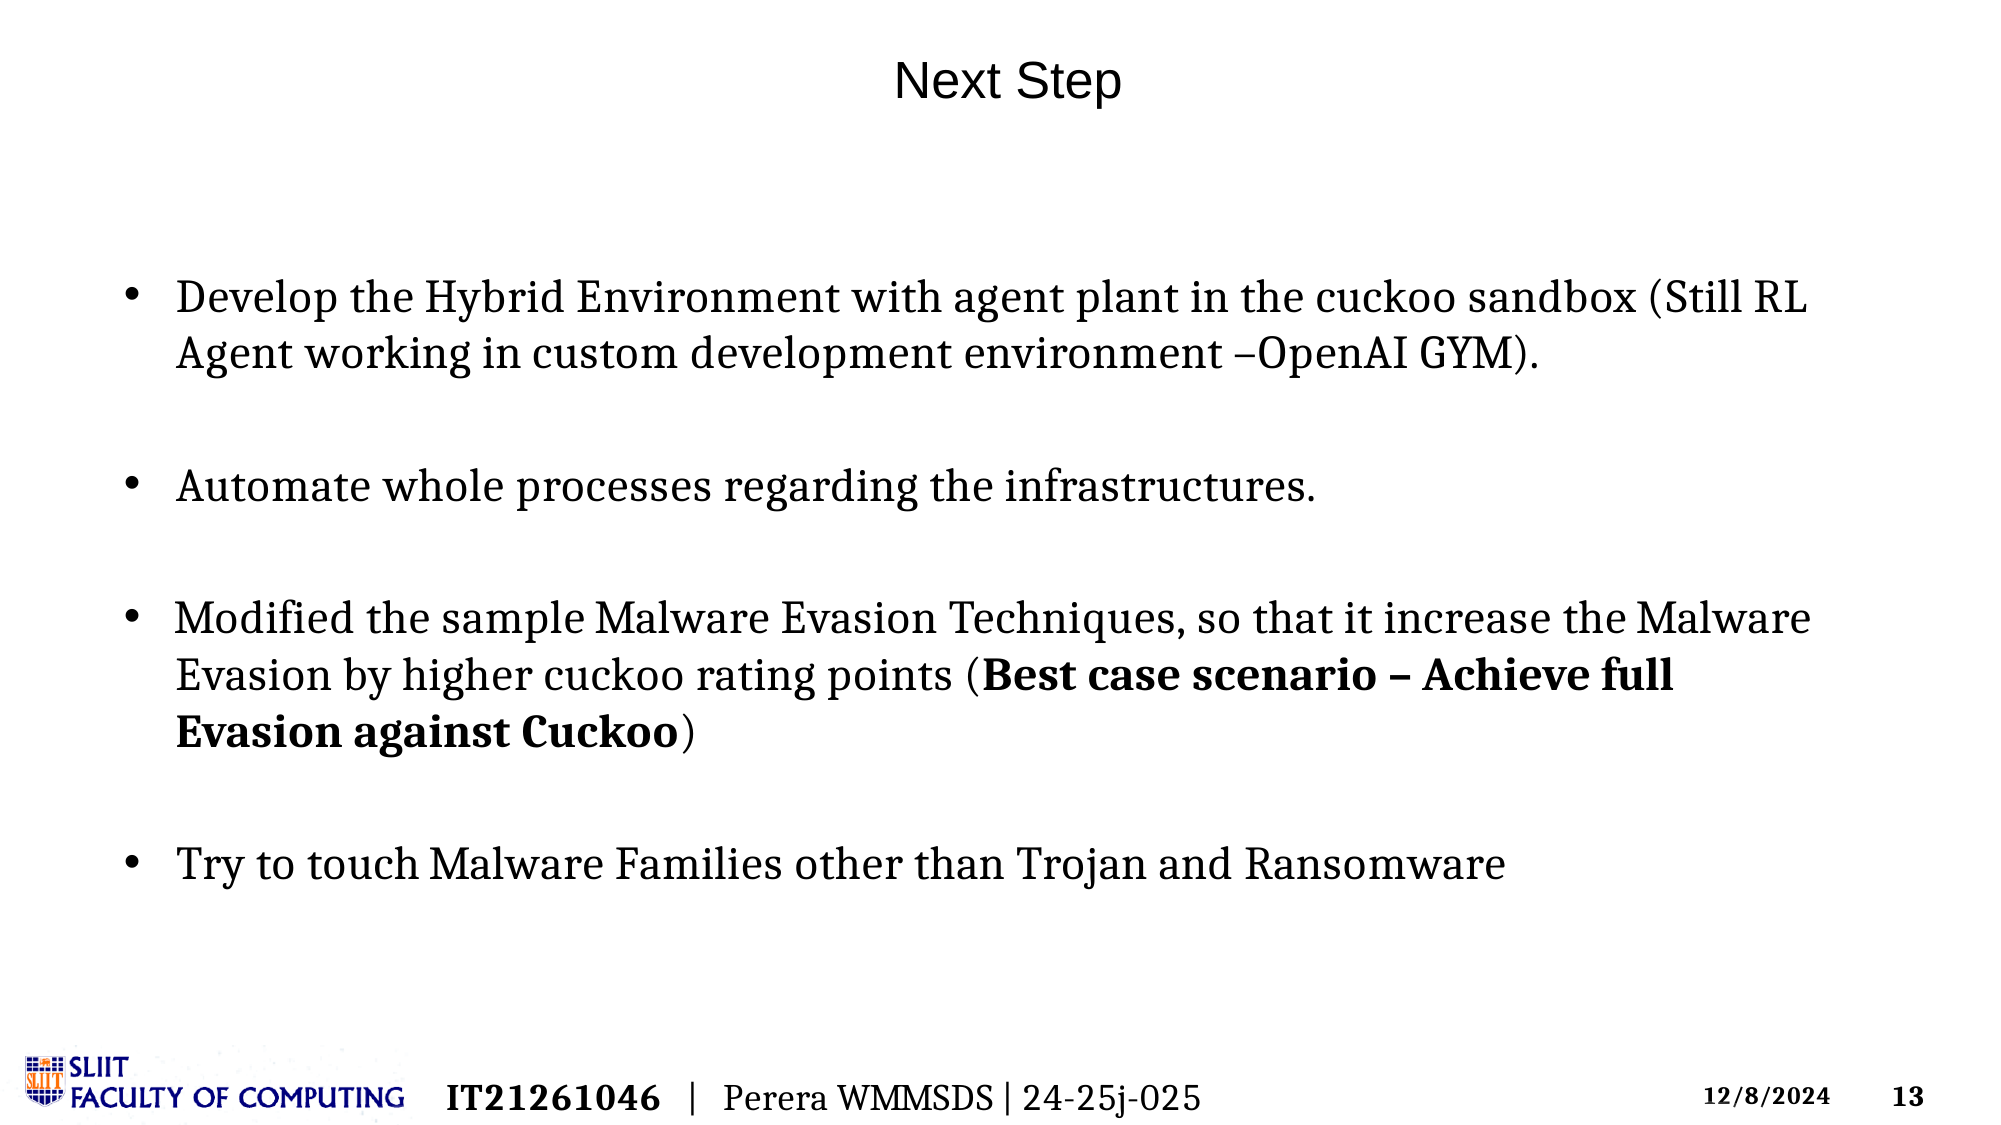

# Next Step

Develop the Hybrid Environment with agent plant in the cuckoo sandbox (Still RL Agent working in custom development environment –OpenAI GYM).

Automate whole processes regarding the infrastructures.

Modified the sample Malware Evasion Techniques, so that it increase the Malware Evasion by higher cuckoo rating points (Best case scenario – Achieve full Evasion against Cuckoo)

Try to touch Malware Families other than Trojan and Ransomware

IT21261046   |   Perera WMMSDS | 24-25j-025